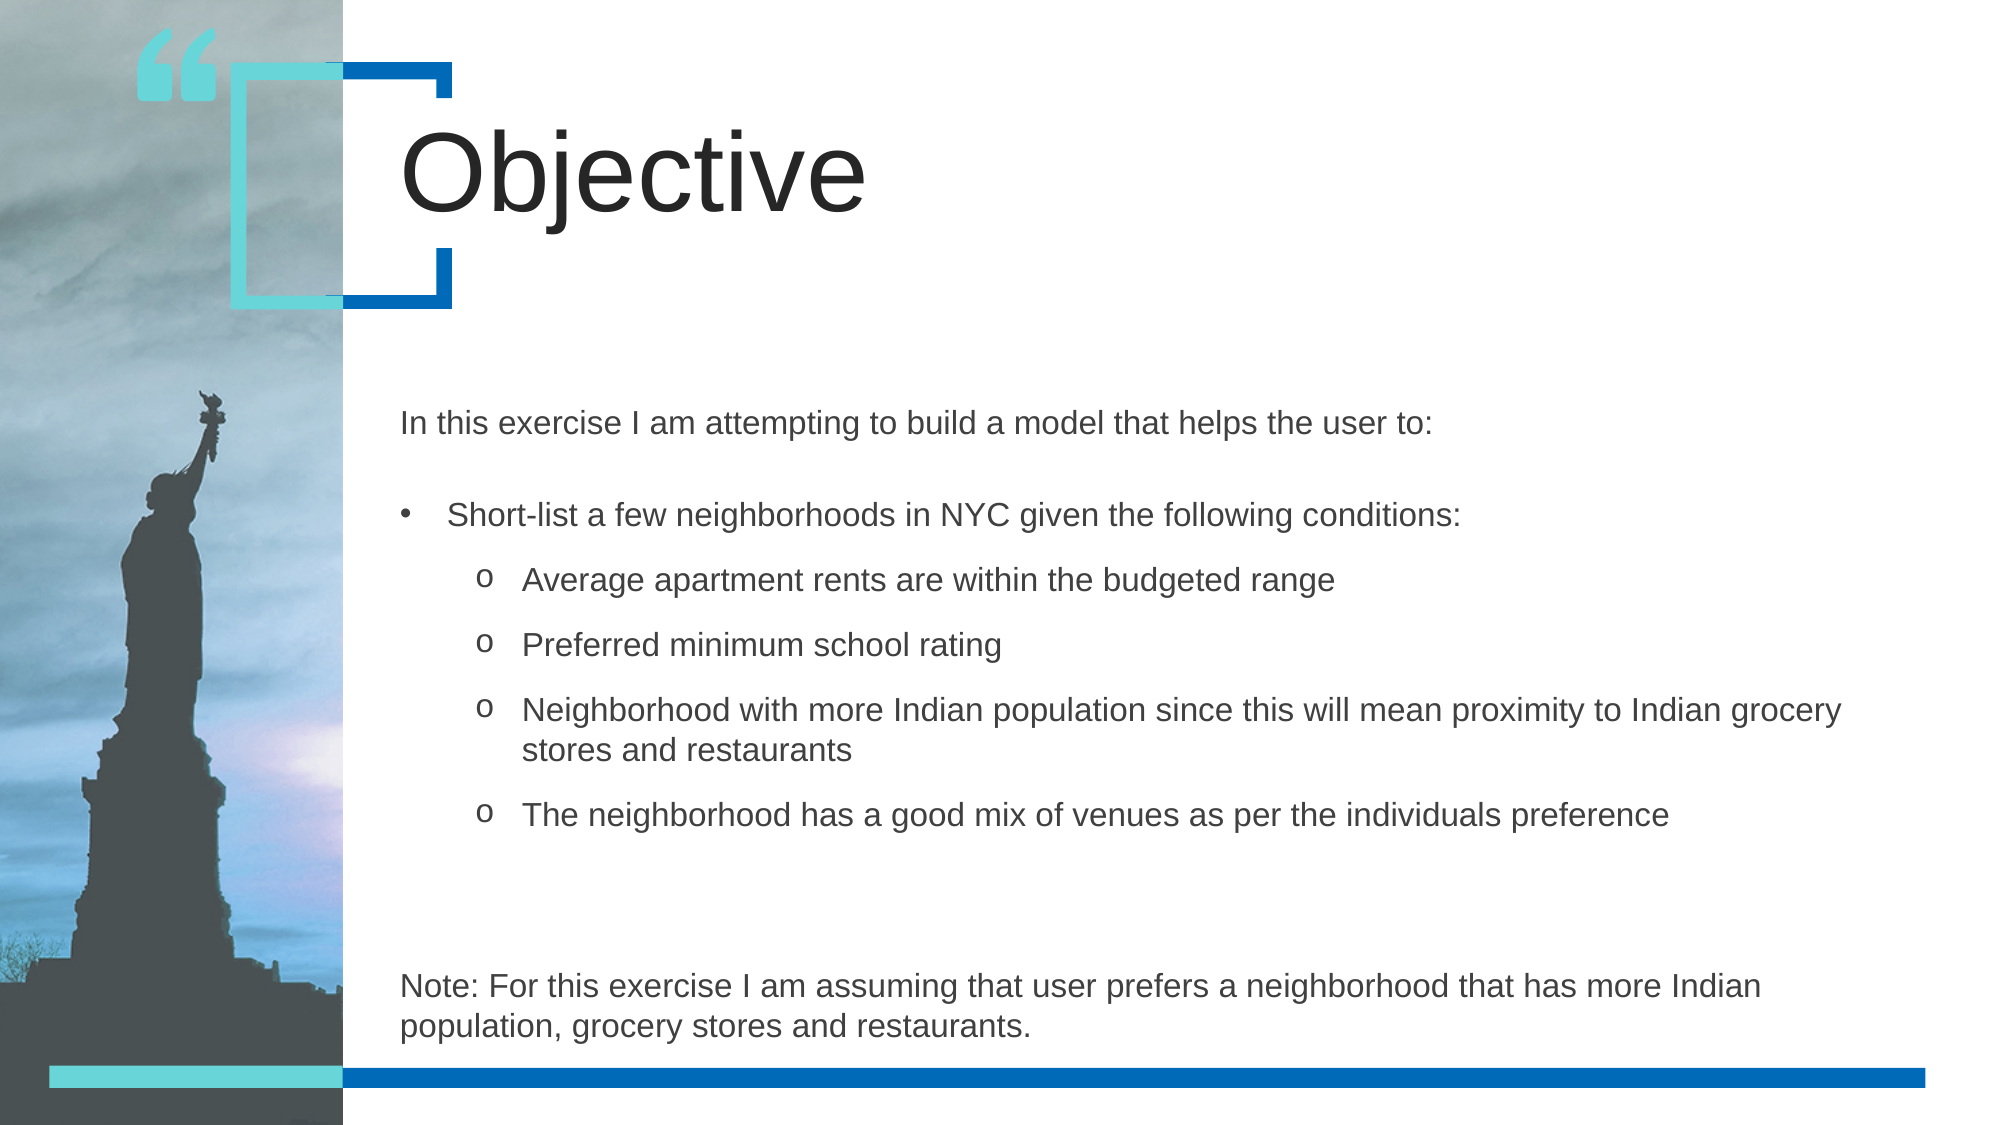

Objective
In this exercise I am attempting to build a model that helps the user to:

Short-list a few neighborhoods in NYC given the following conditions:
Average apartment rents are within the budgeted range
Preferred minimum school rating
Neighborhood with more Indian population since this will mean proximity to Indian grocery stores and restaurants
The neighborhood has a good mix of venues as per the individuals preference

Note: For this exercise I am assuming that user prefers a neighborhood that has more Indian population, grocery stores and restaurants.